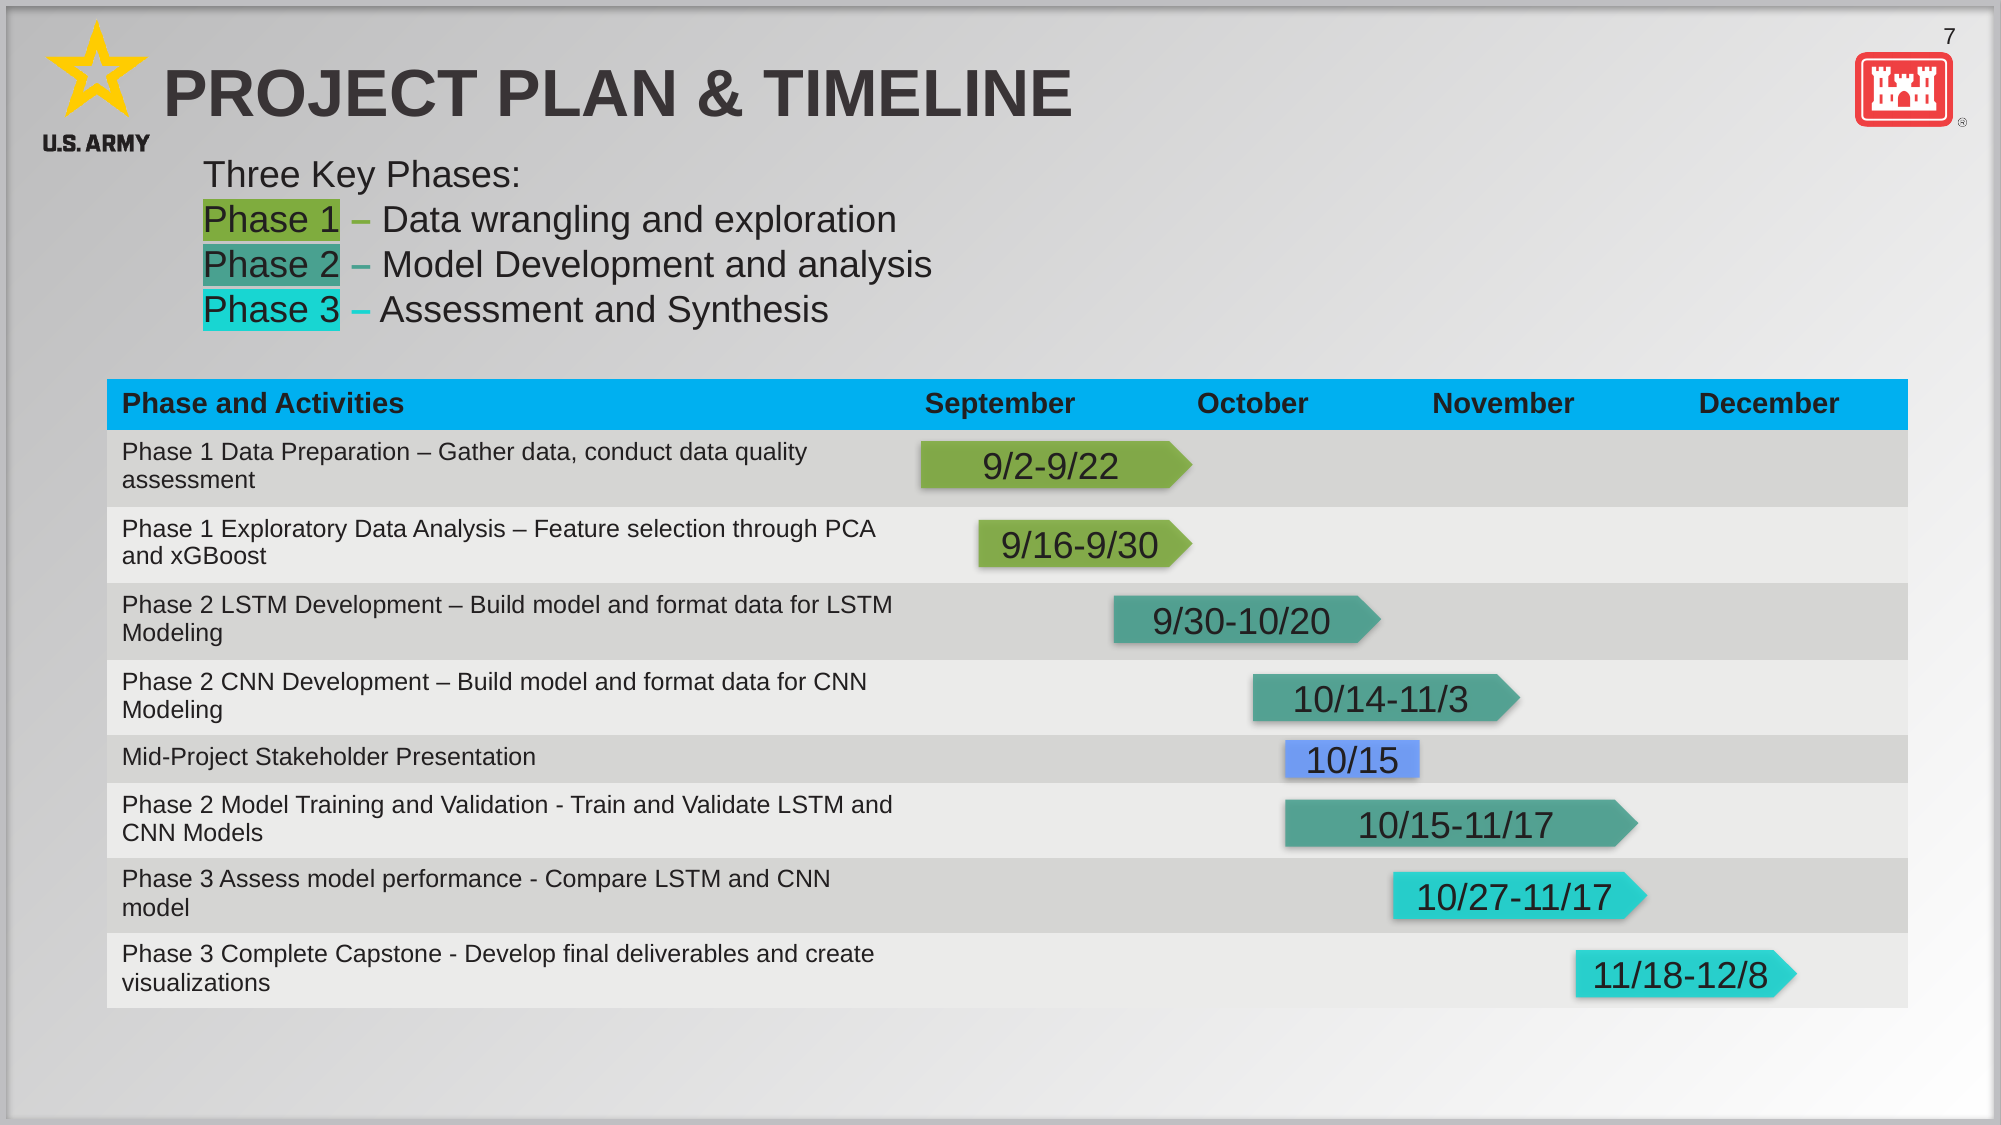

# Project Plan & Timeline
Three Key Phases:
Phase 1 – Data wrangling and exploration
Phase 2 – Model Development and analysis
Phase 3 – Assessment and Synthesis
| Phase and Activities | September | October | November | December |
| --- | --- | --- | --- | --- |
| Phase 1 Data Preparation – Gather data, conduct data quality assessment |  |  |  |  |
| Phase 1 Exploratory Data Analysis – Feature selection through PCA and xGBoost |  |  |  |  |
| Phase 2 LSTM Development – Build model and format data for LSTM Modeling |  |  |  |  |
| Phase 2 CNN Development – Build model and format data for CNN Modeling |  |  |  |  |
| Mid-Project Stakeholder Presentation |  |  |  |  |
| Phase 2 Model Training and Validation - Train and Validate LSTM and CNN Models |  |  |  |  |
| Phase 3 Assess model performance - Compare LSTM and CNN model |  |  |  |  |
| Phase 3 Complete Capstone - Develop final deliverables and create visualizations |  |  |  |  |
9/2-9/22
9/16-9/30
9/30-10/20
10/14-11/3
10/15
10/15-11/17
10/27-11/17
11/18-12/8